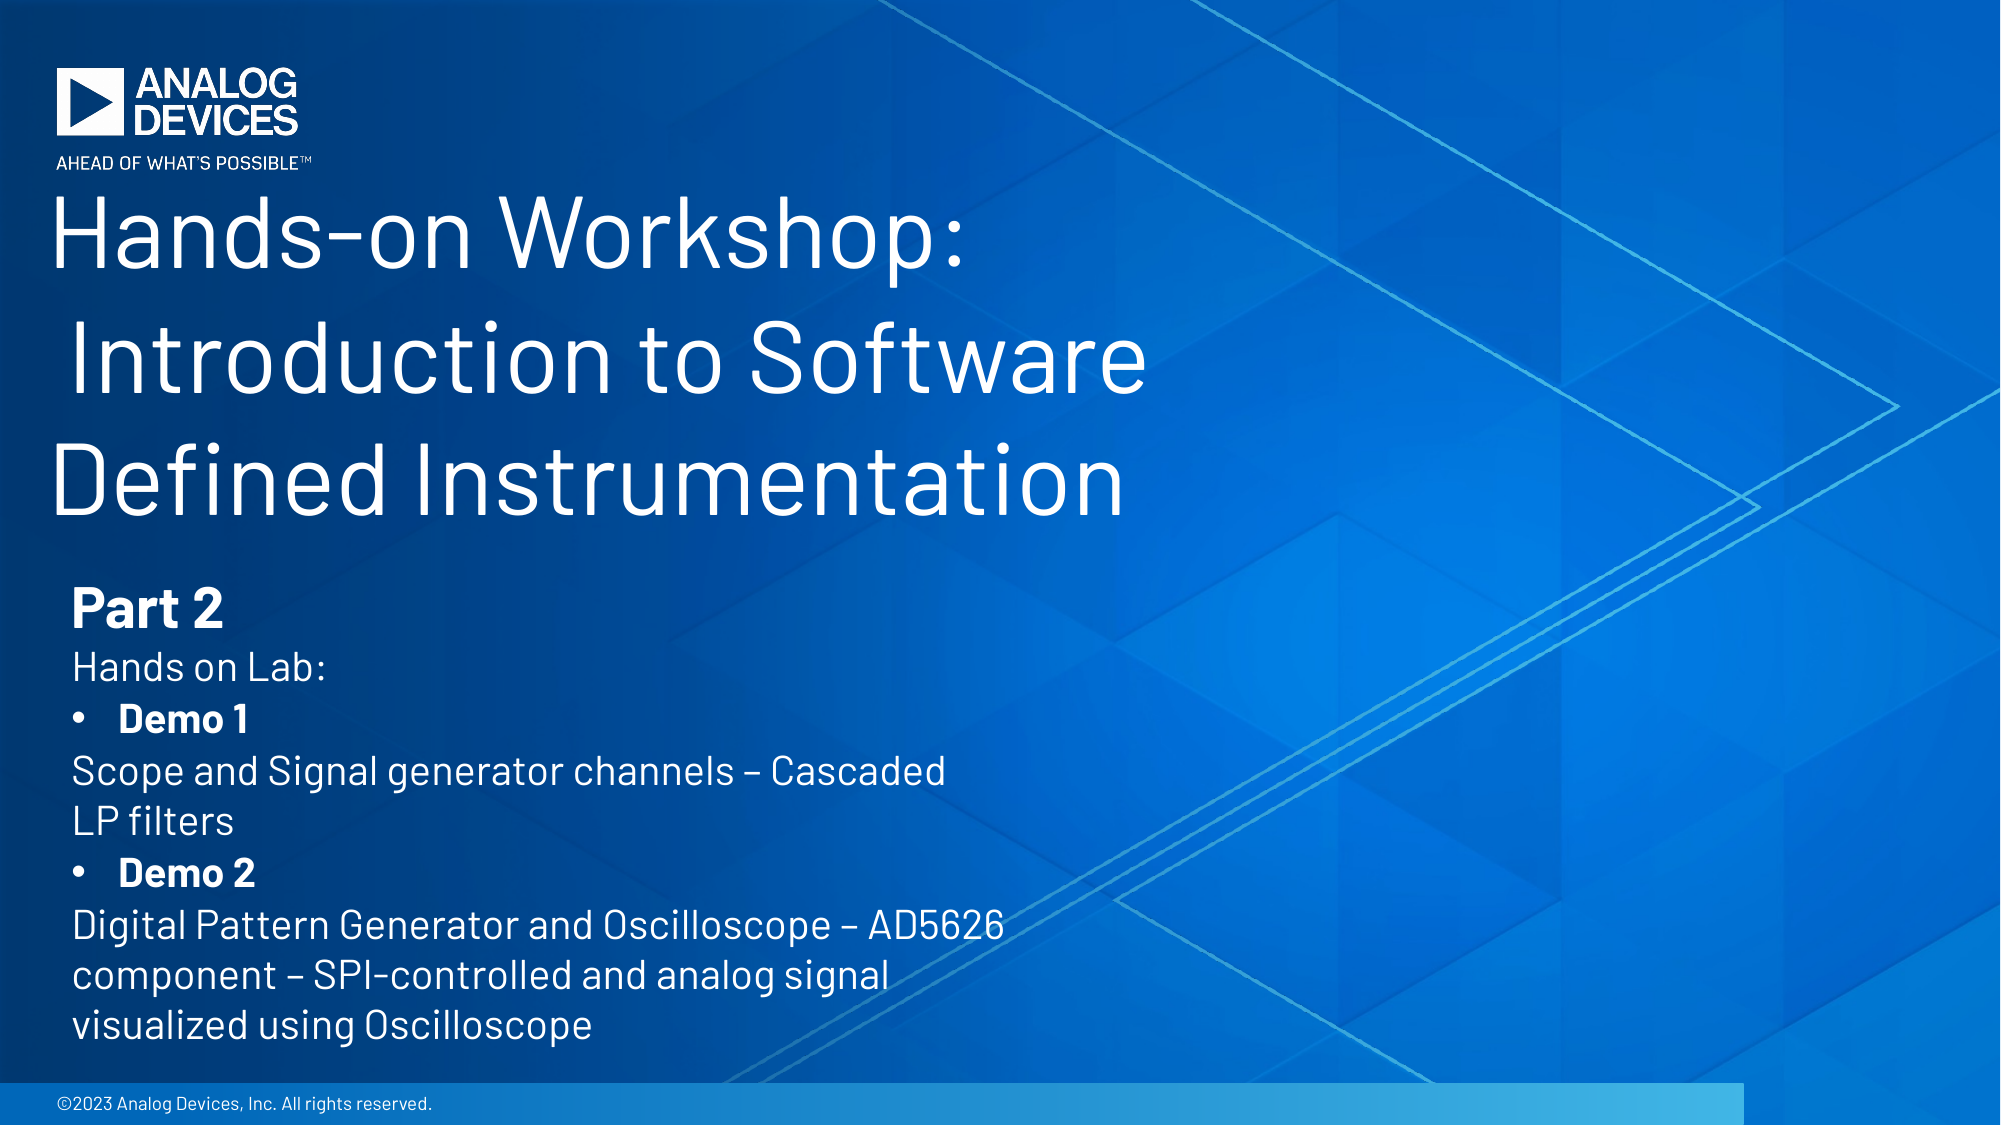

Hands-on Workshop:
 Introduction to Software Defined Instrumentation
Part 2
Hands on Lab:
Demo 1
Scope and Signal generator channels – Cascaded LP filters
Demo 2
Digital Pattern Generator and Oscilloscope – AD5626 component – SPI-controlled and analog signal visualized using Oscilloscope
©2023 Analog Devices, Inc. All rights reserved.